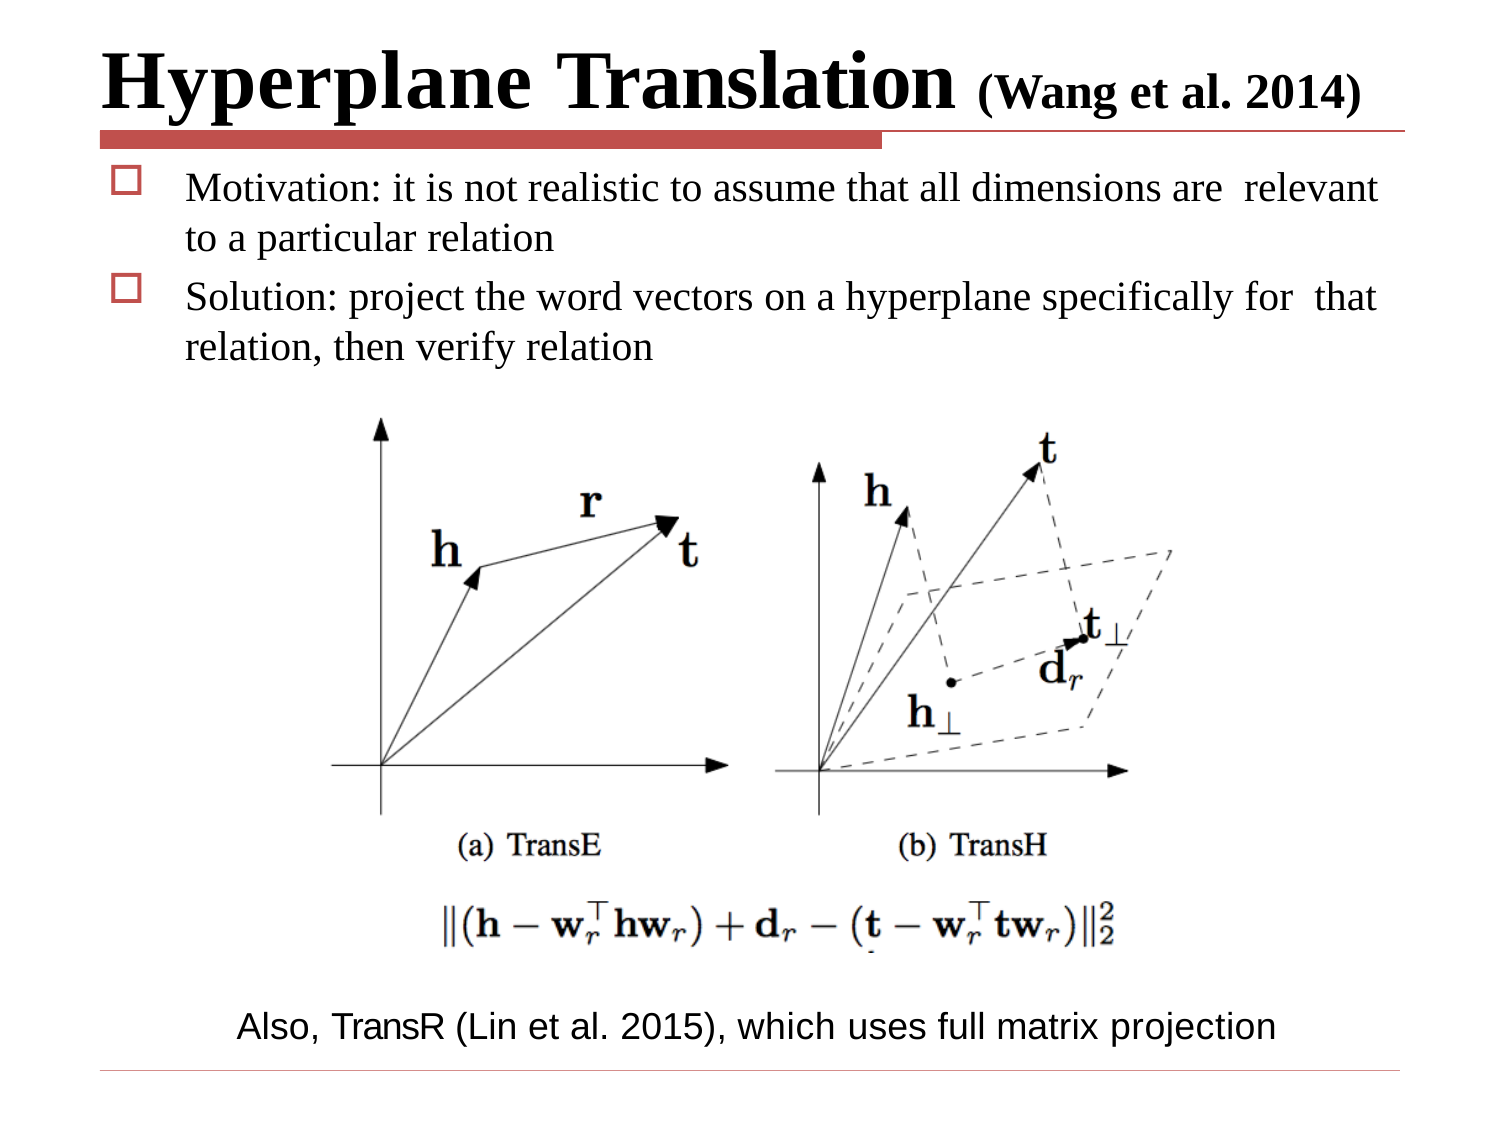

# Hyperplane Translation (Wang et al. 2014)
Motivation: it is not realistic to assume that all dimensions are  relevant to a particular relation
Solution: project the word vectors on a hyperplane specifically for  that relation, then verify relation

Also, TransR (Lin et al. 2015), which uses full matrix projection